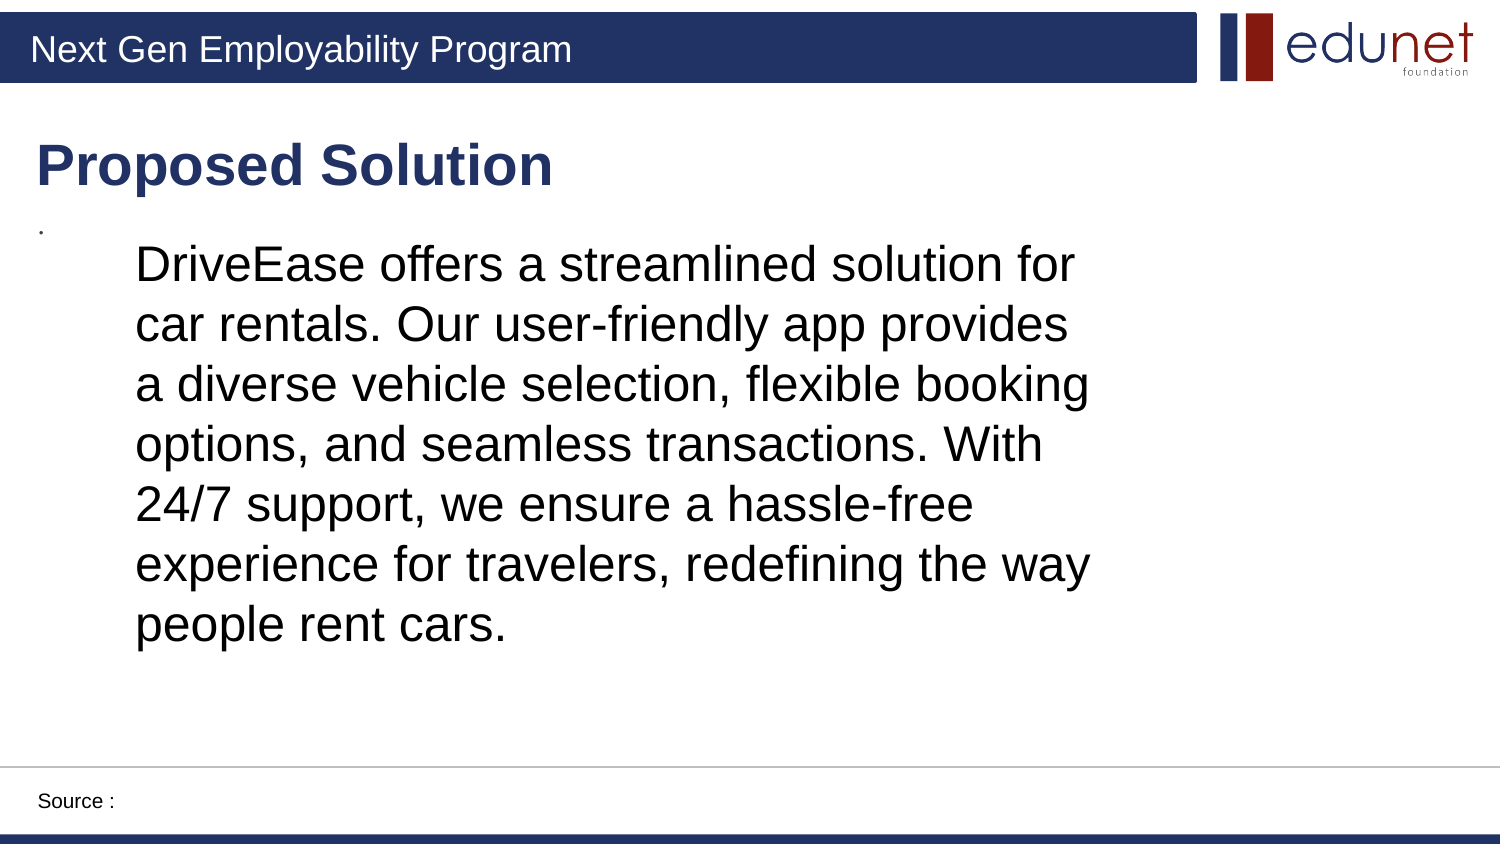

Proposed Solution
.
DriveEase offers a streamlined solution for car rentals. Our user-friendly app provides a diverse vehicle selection, flexible booking options, and seamless transactions. With 24/7 support, we ensure a hassle-free experience for travelers, redefining the way people rent cars.
Source :